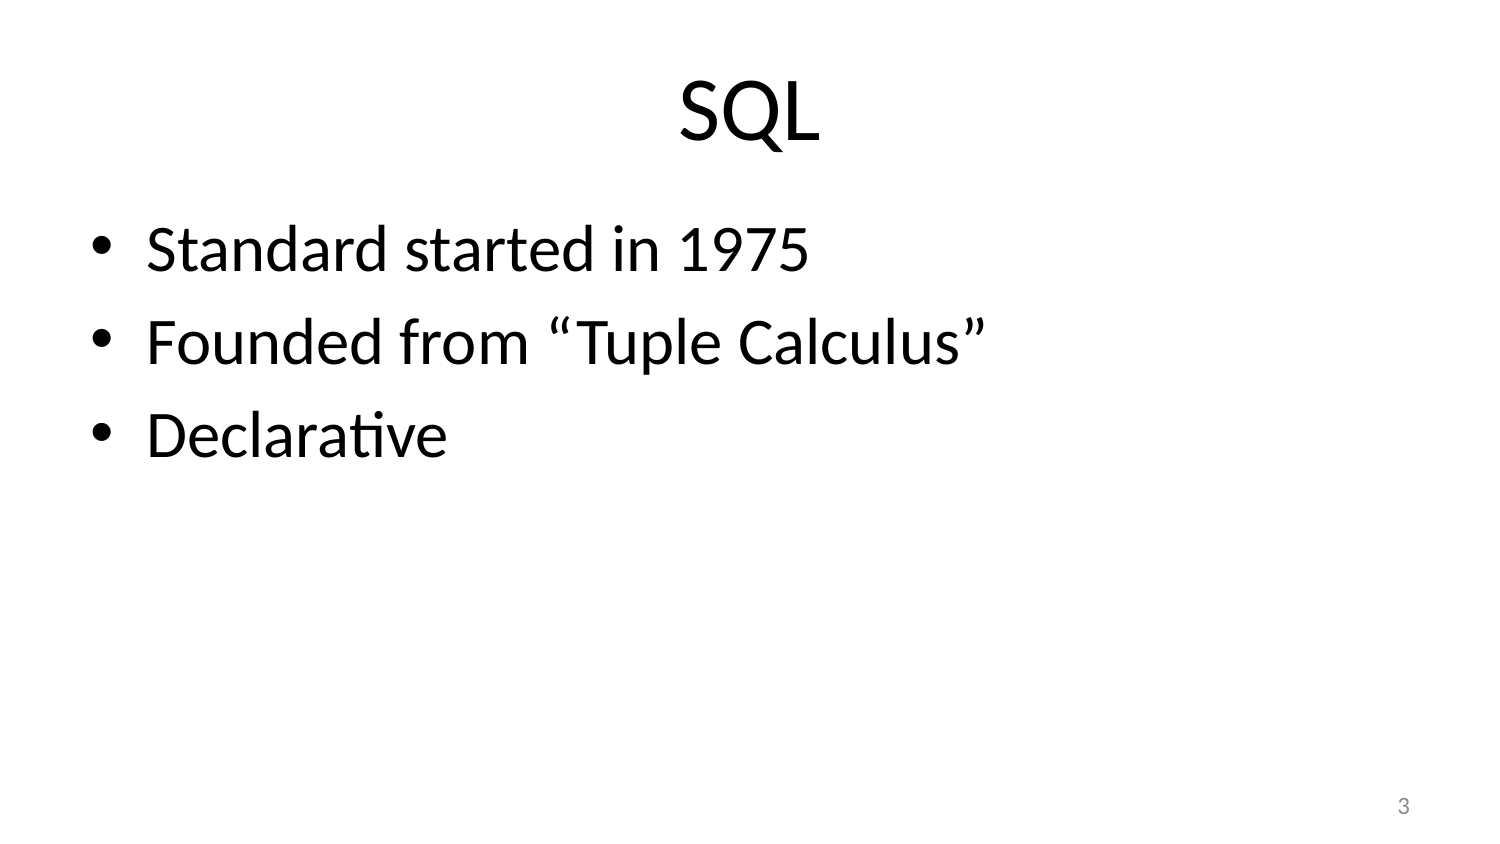

# SQL
Standard started in 1975
Founded from “Tuple Calculus”
Declarative
3